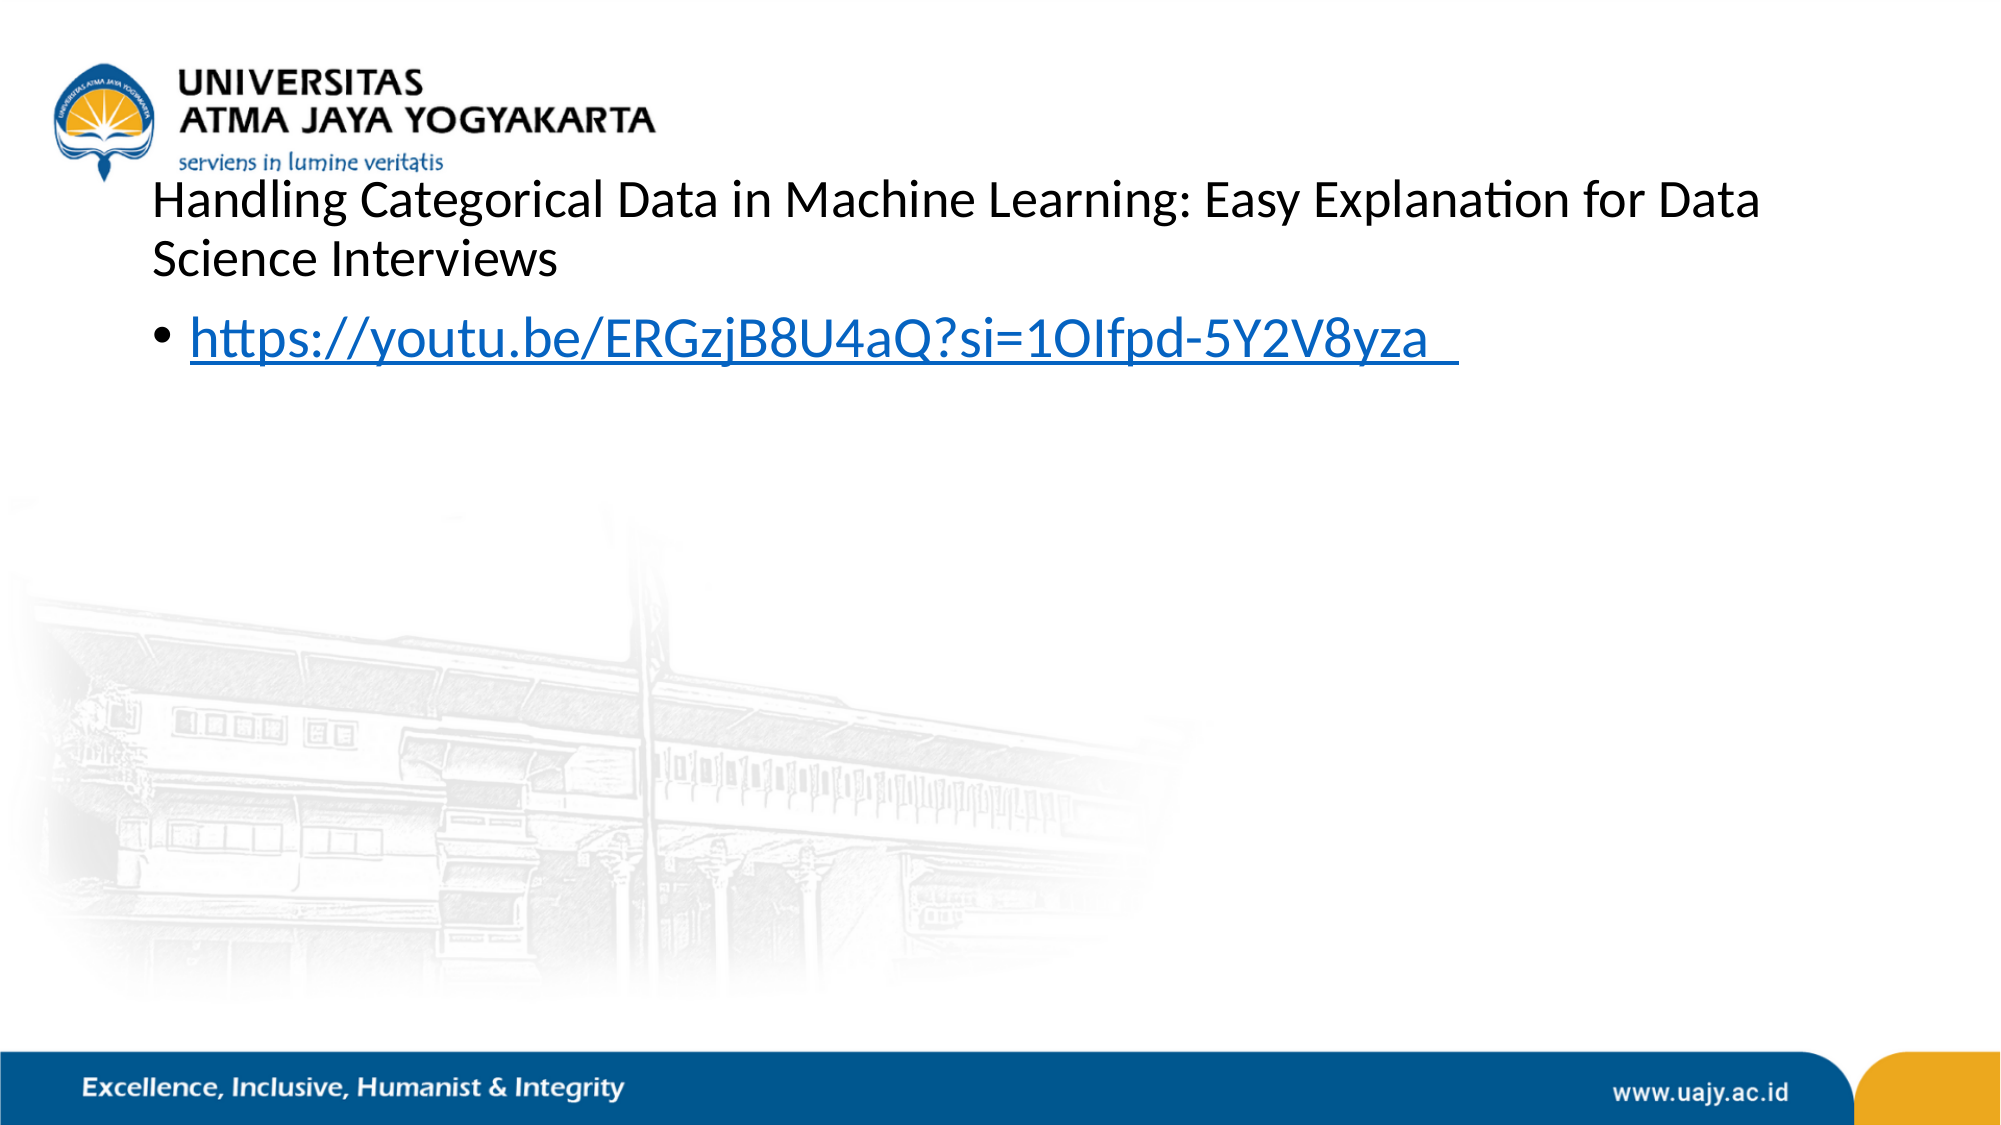

# Handling Categorical Data in Machine Learning: Easy Explanation for Data Science Interviews
https://youtu.be/ERGzjB8U4aQ?si=1OIfpd-5Y2V8yza_